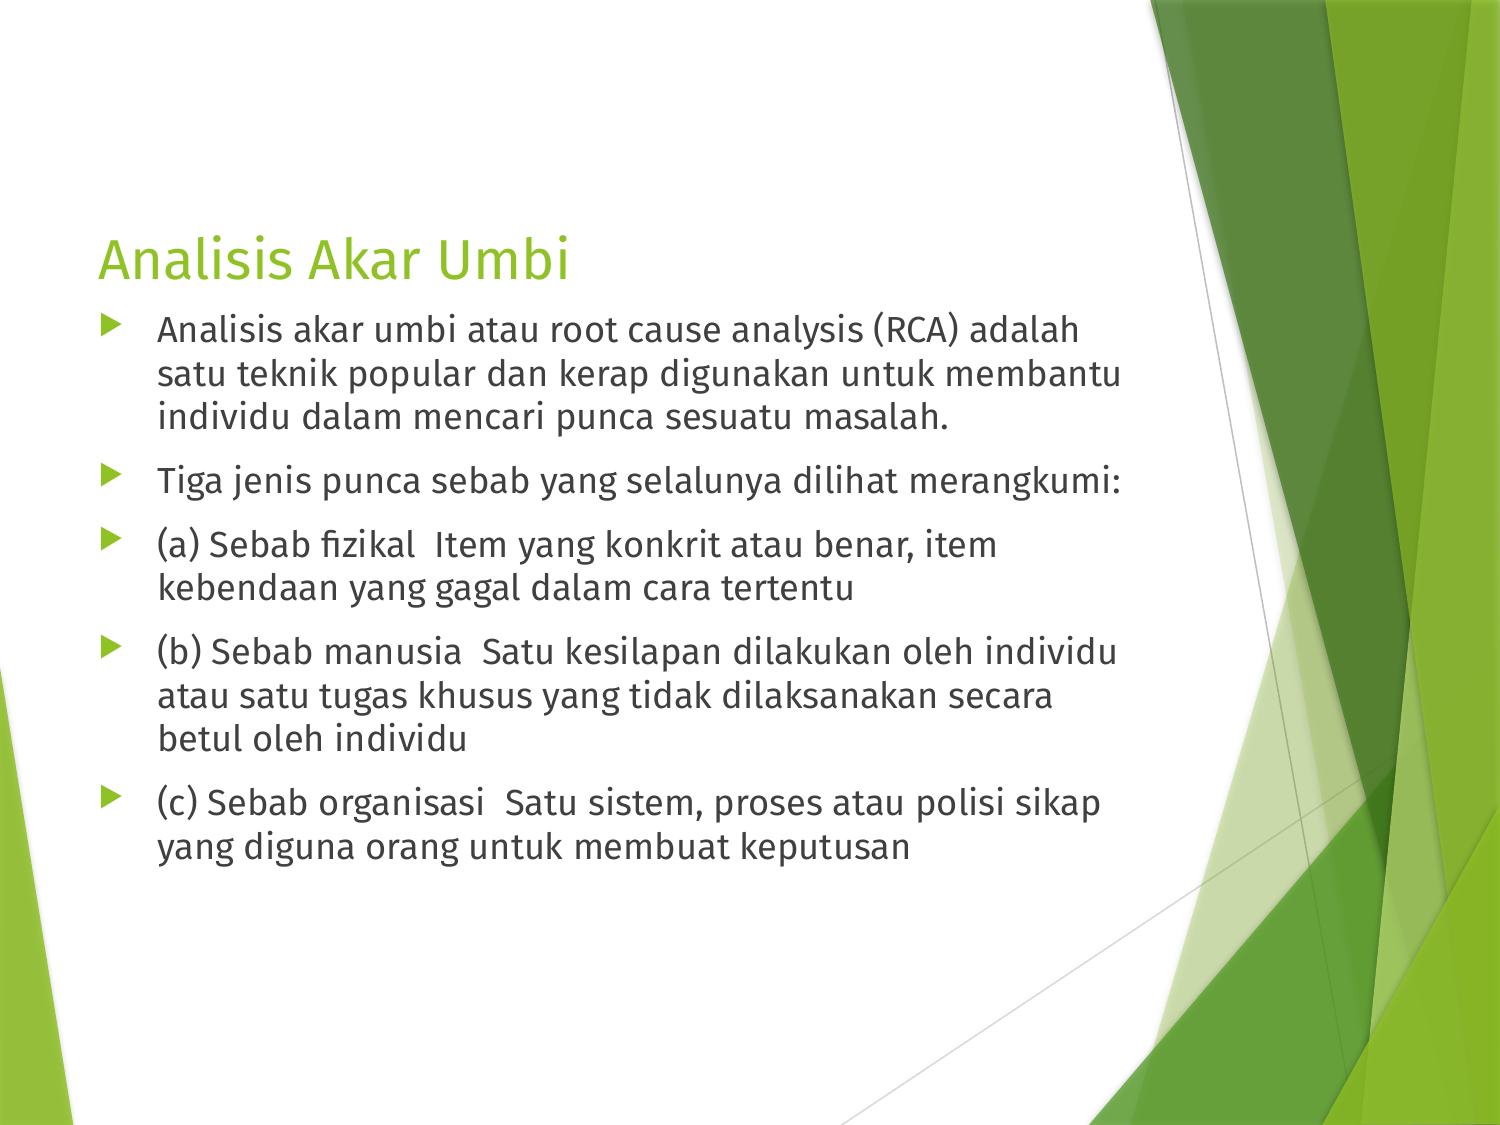

# Analisis Akar Umbi
Analisis akar umbi atau root cause analysis (RCA) adalah satu teknik popular dan kerap digunakan untuk membantu individu dalam mencari punca sesuatu masalah.
Tiga jenis punca sebab yang selalunya dilihat merangkumi:
(a) Sebab fizikal  Item yang konkrit atau benar, item kebendaan yang gagal dalam cara tertentu
(b) Sebab manusia  Satu kesilapan dilakukan oleh individu atau satu tugas khusus yang tidak dilaksanakan secara betul oleh individu
(c) Sebab organisasi  Satu sistem, proses atau polisi sikap yang diguna orang untuk membuat keputusan